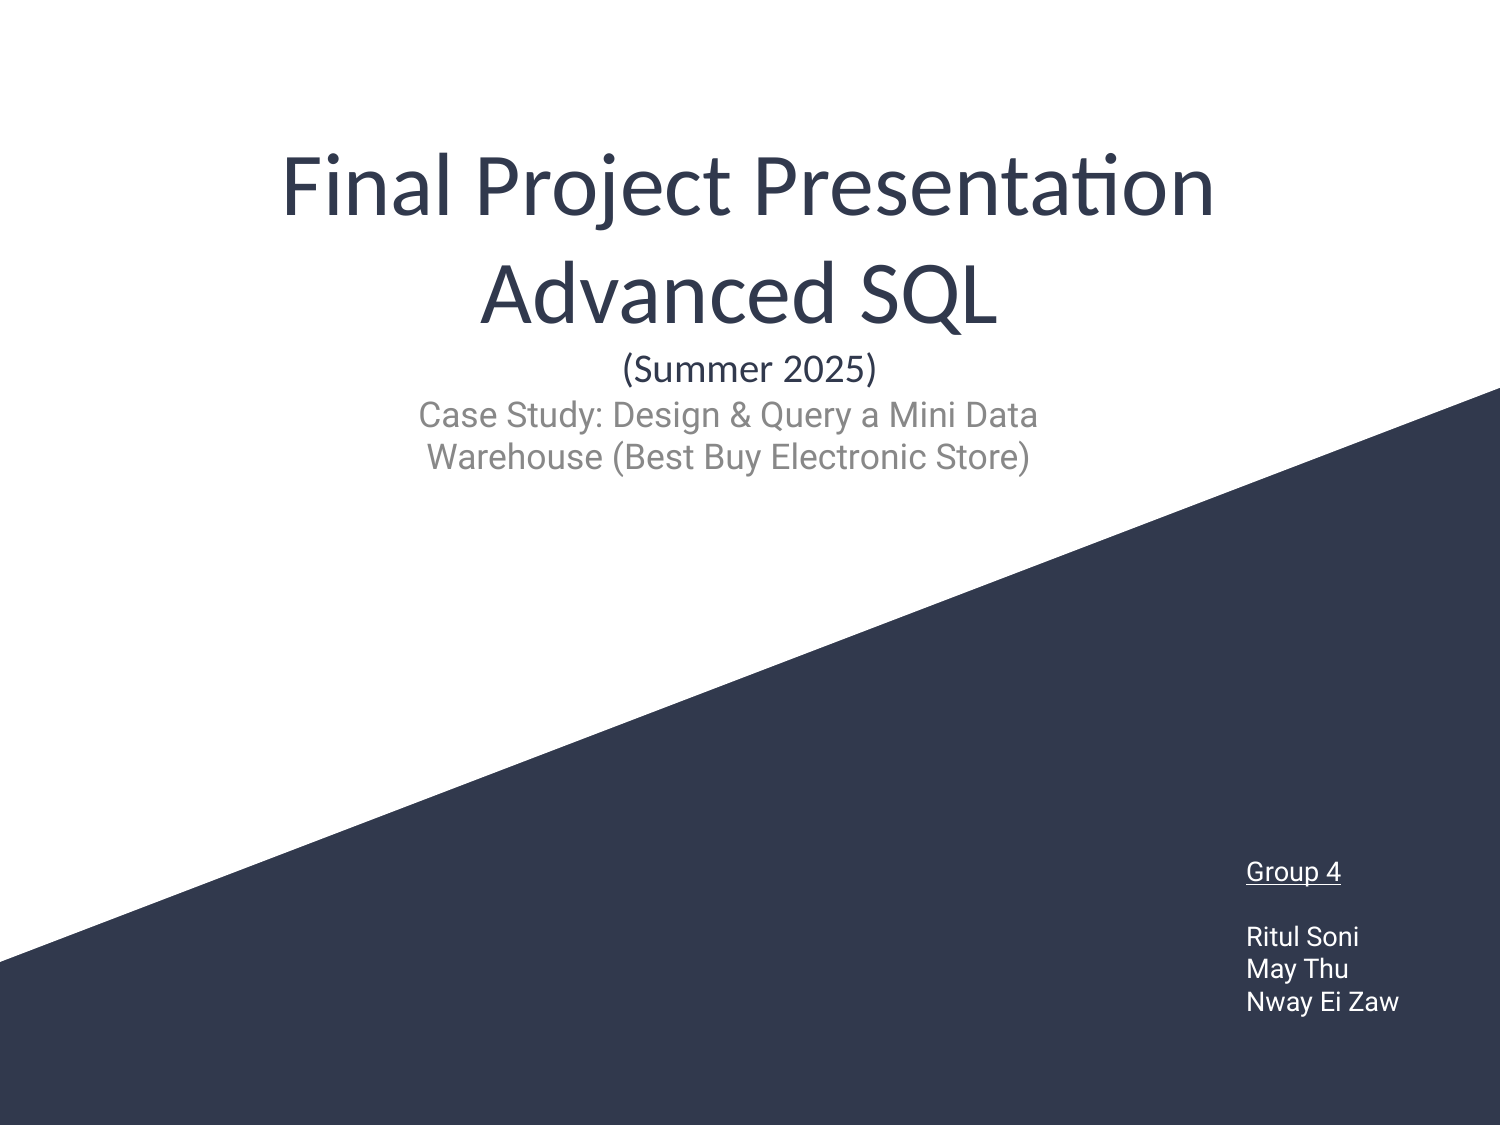

# Final Project Presentation
Advanced SQL
(Summer 2025)

Case Study: Design & Query a Mini Data Warehouse (Best Buy Electronic Store)
Group 4

Ritul Soni
May Thu
Nway Ei Zaw